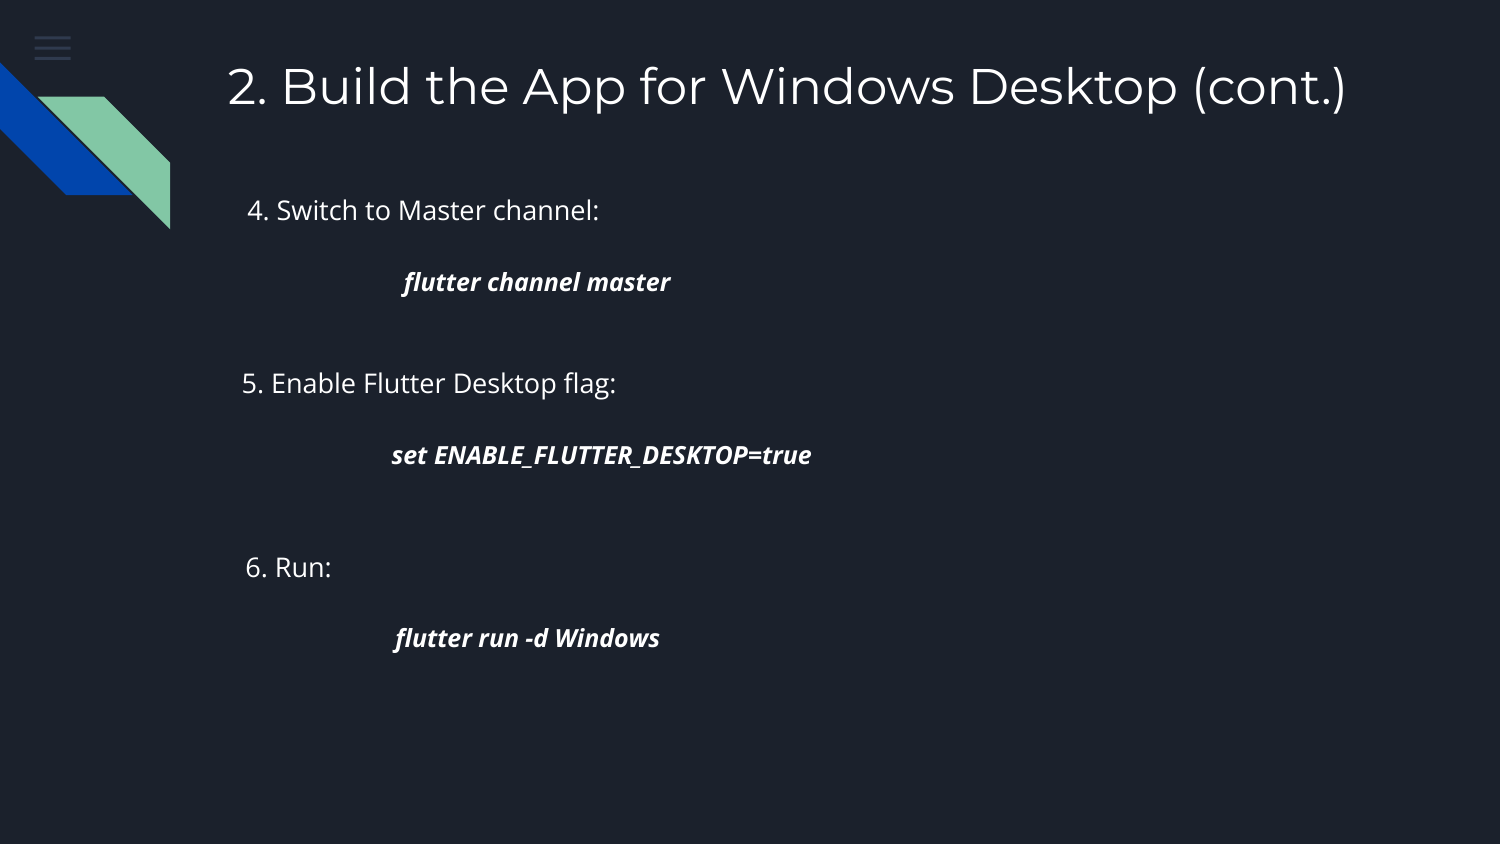

# 2. Build the App for Windows Desktop (cont.)
4. Switch to Master channel:
 	 flutter channel master

5. Enable Flutter Desktop flag:
 	set ENABLE_FLUTTER_DESKTOP=true

6. Run:
 	flutter run -d Windows